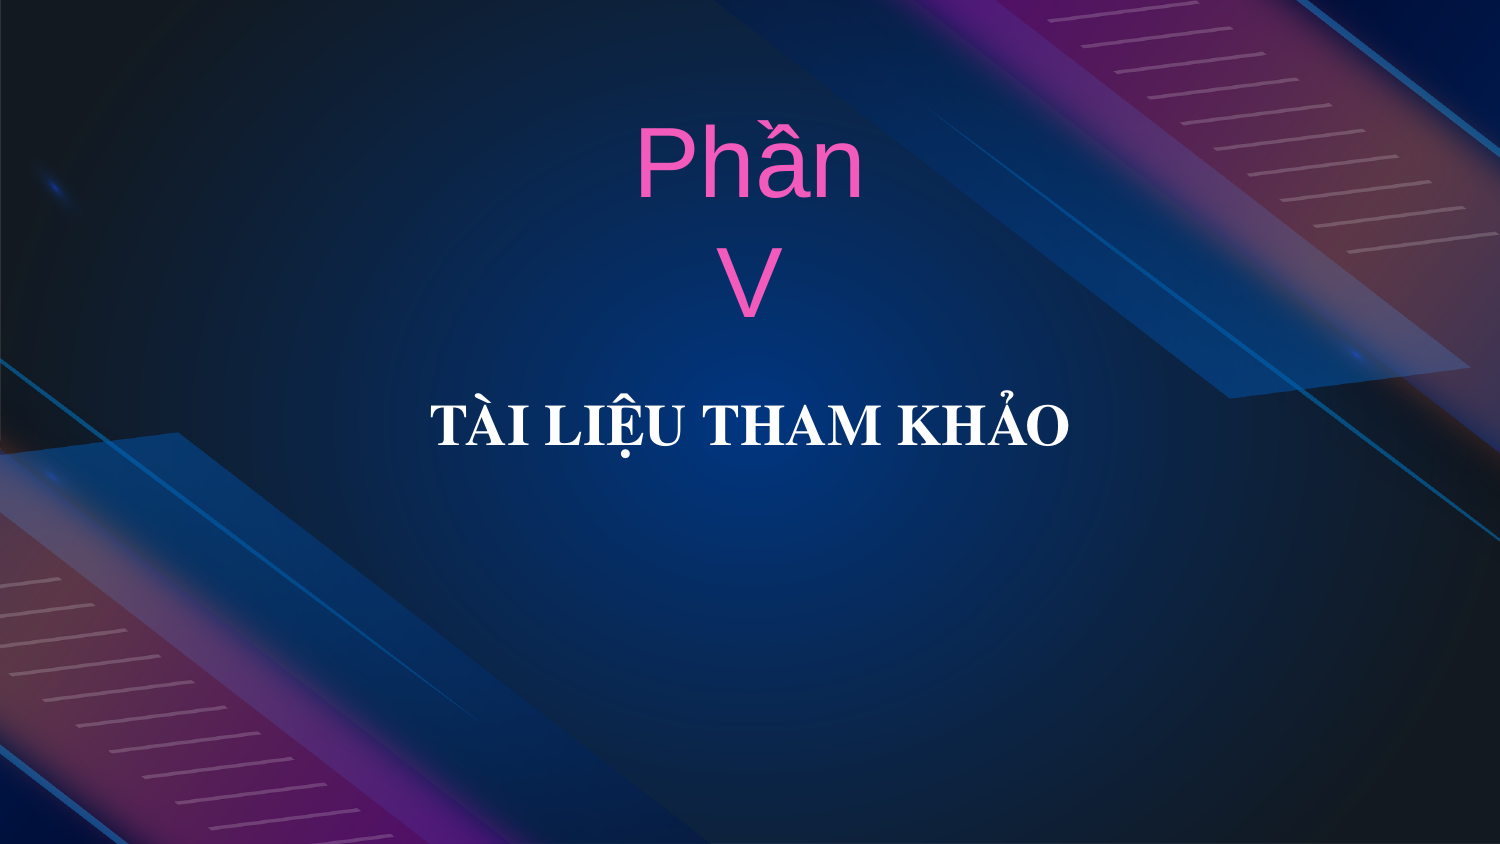

Phần V
# TÀI LIỆU THAM KHẢO